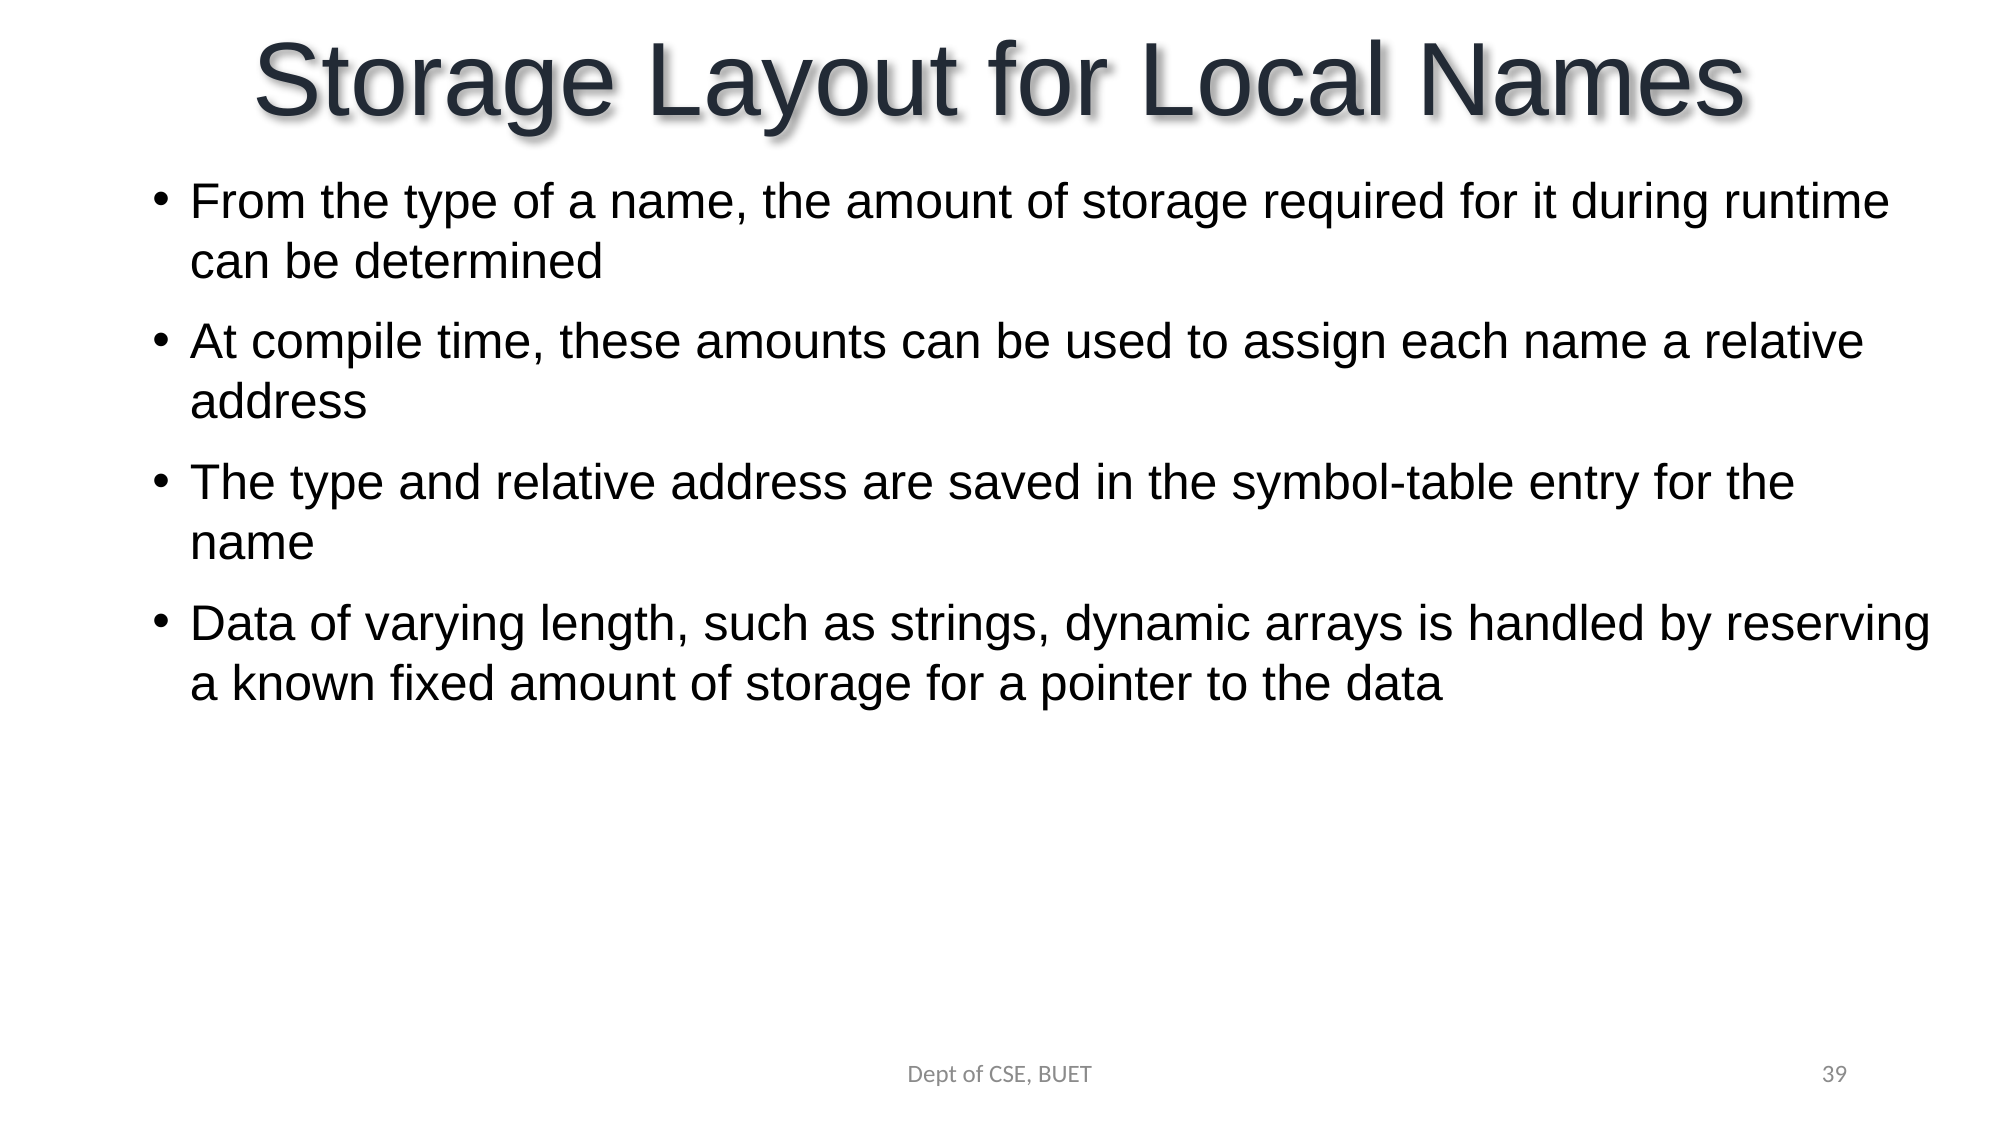

# Storage Layout for Local Names
From the type of a name, the amount of storage required for it during runtime can be determined
At compile time, these amounts can be used to assign each name a relative address
The type and relative address are saved in the symbol-table entry for the name
Data of varying length, such as strings, dynamic arrays is handled by reserving a known fixed amount of storage for a pointer to the data

Dept of CSE, BUET
39